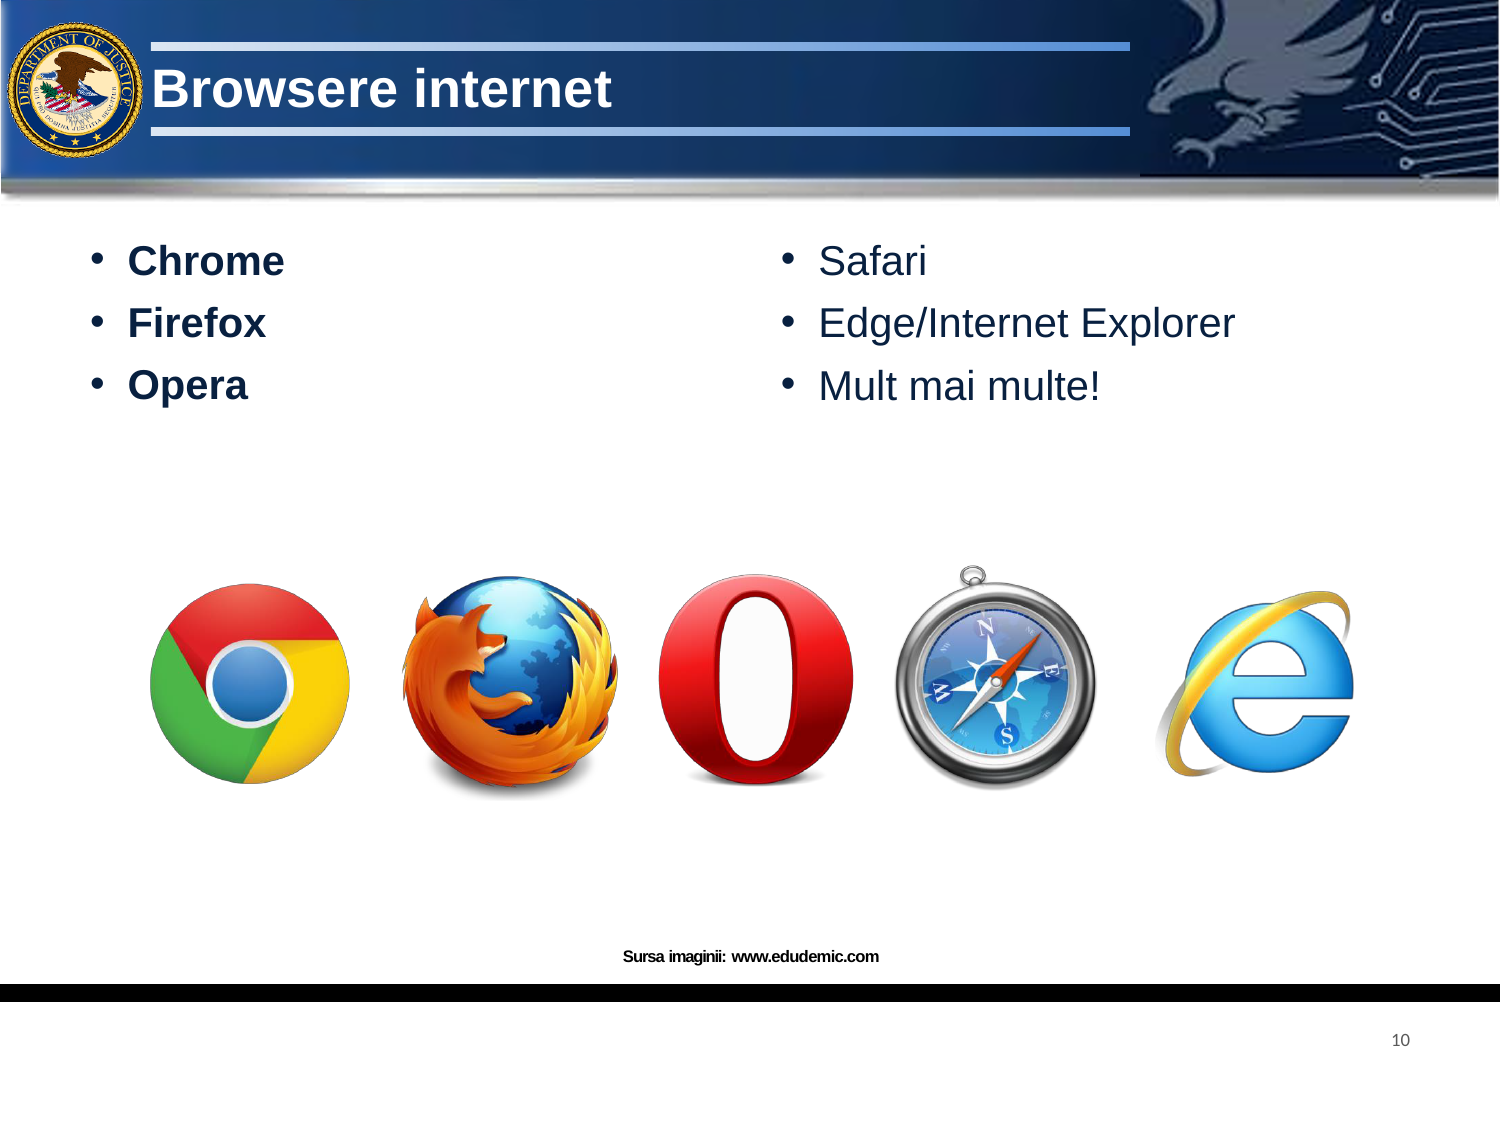

# Browsere internet
Chrome
Firefox
Opera
Safari
Edge/Internet Explorer
Mult mai multe!

Sursa imaginii: www.edudemic.com
10